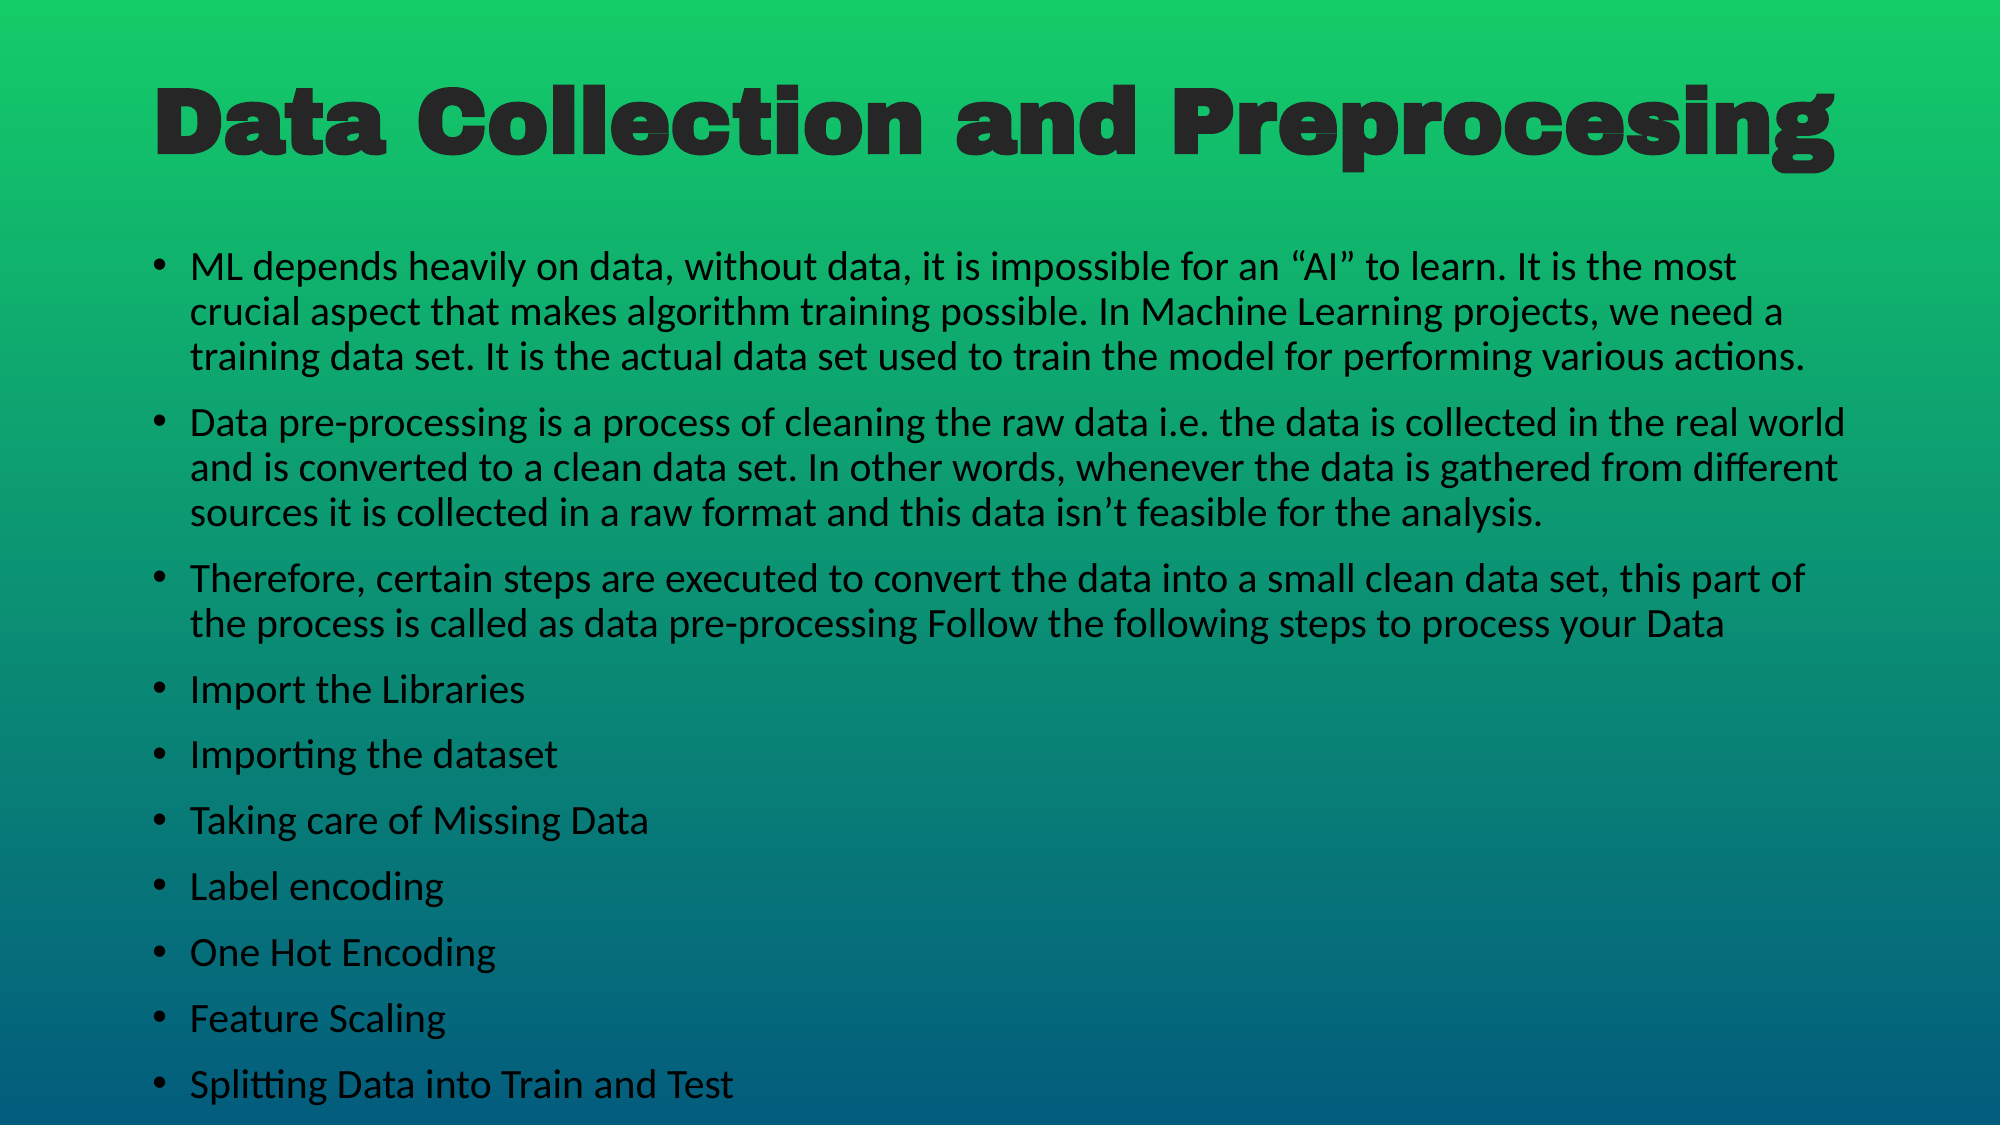

# Data Collection and Preprocesing
ML depends heavily on data, without data, it is impossible for an “AI” to learn. It is the most crucial aspect that makes algorithm training possible. In Machine Learning projects, we need a training data set. It is the actual data set used to train the model for performing various actions.
Data pre-processing is a process of cleaning the raw data i.e. the data is collected in the real world and is converted to a clean data set. In other words, whenever the data is gathered from different sources it is collected in a raw format and this data isn’t feasible for the analysis.
Therefore, certain steps are executed to convert the data into a small clean data set, this part of the process is called as data pre-processing Follow the following steps to process your Data
Import the Libraries
Importing the dataset
Taking care of Missing Data
Label encoding
One Hot Encoding
Feature Scaling
Splitting Data into Train and Test